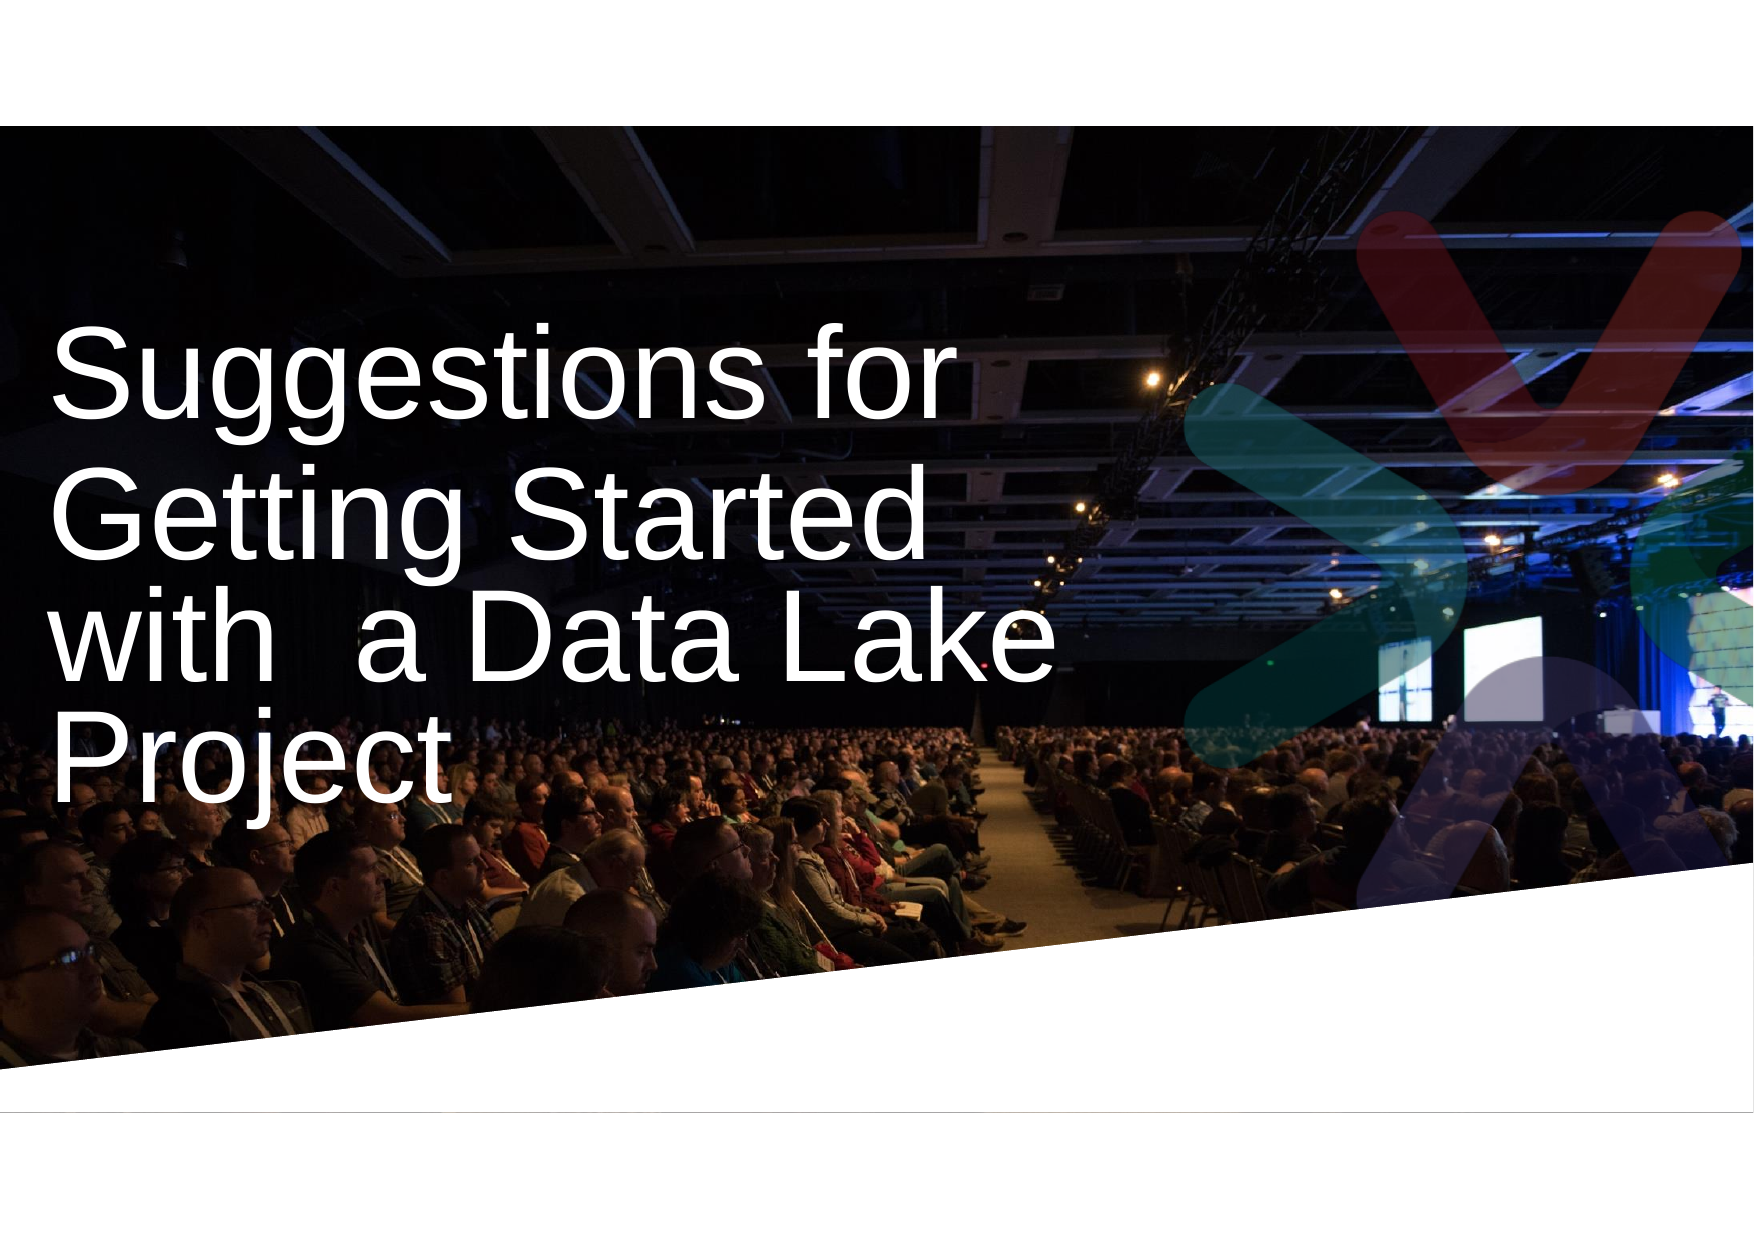

Suggestions for
Getting Started with  a Data Lake Project